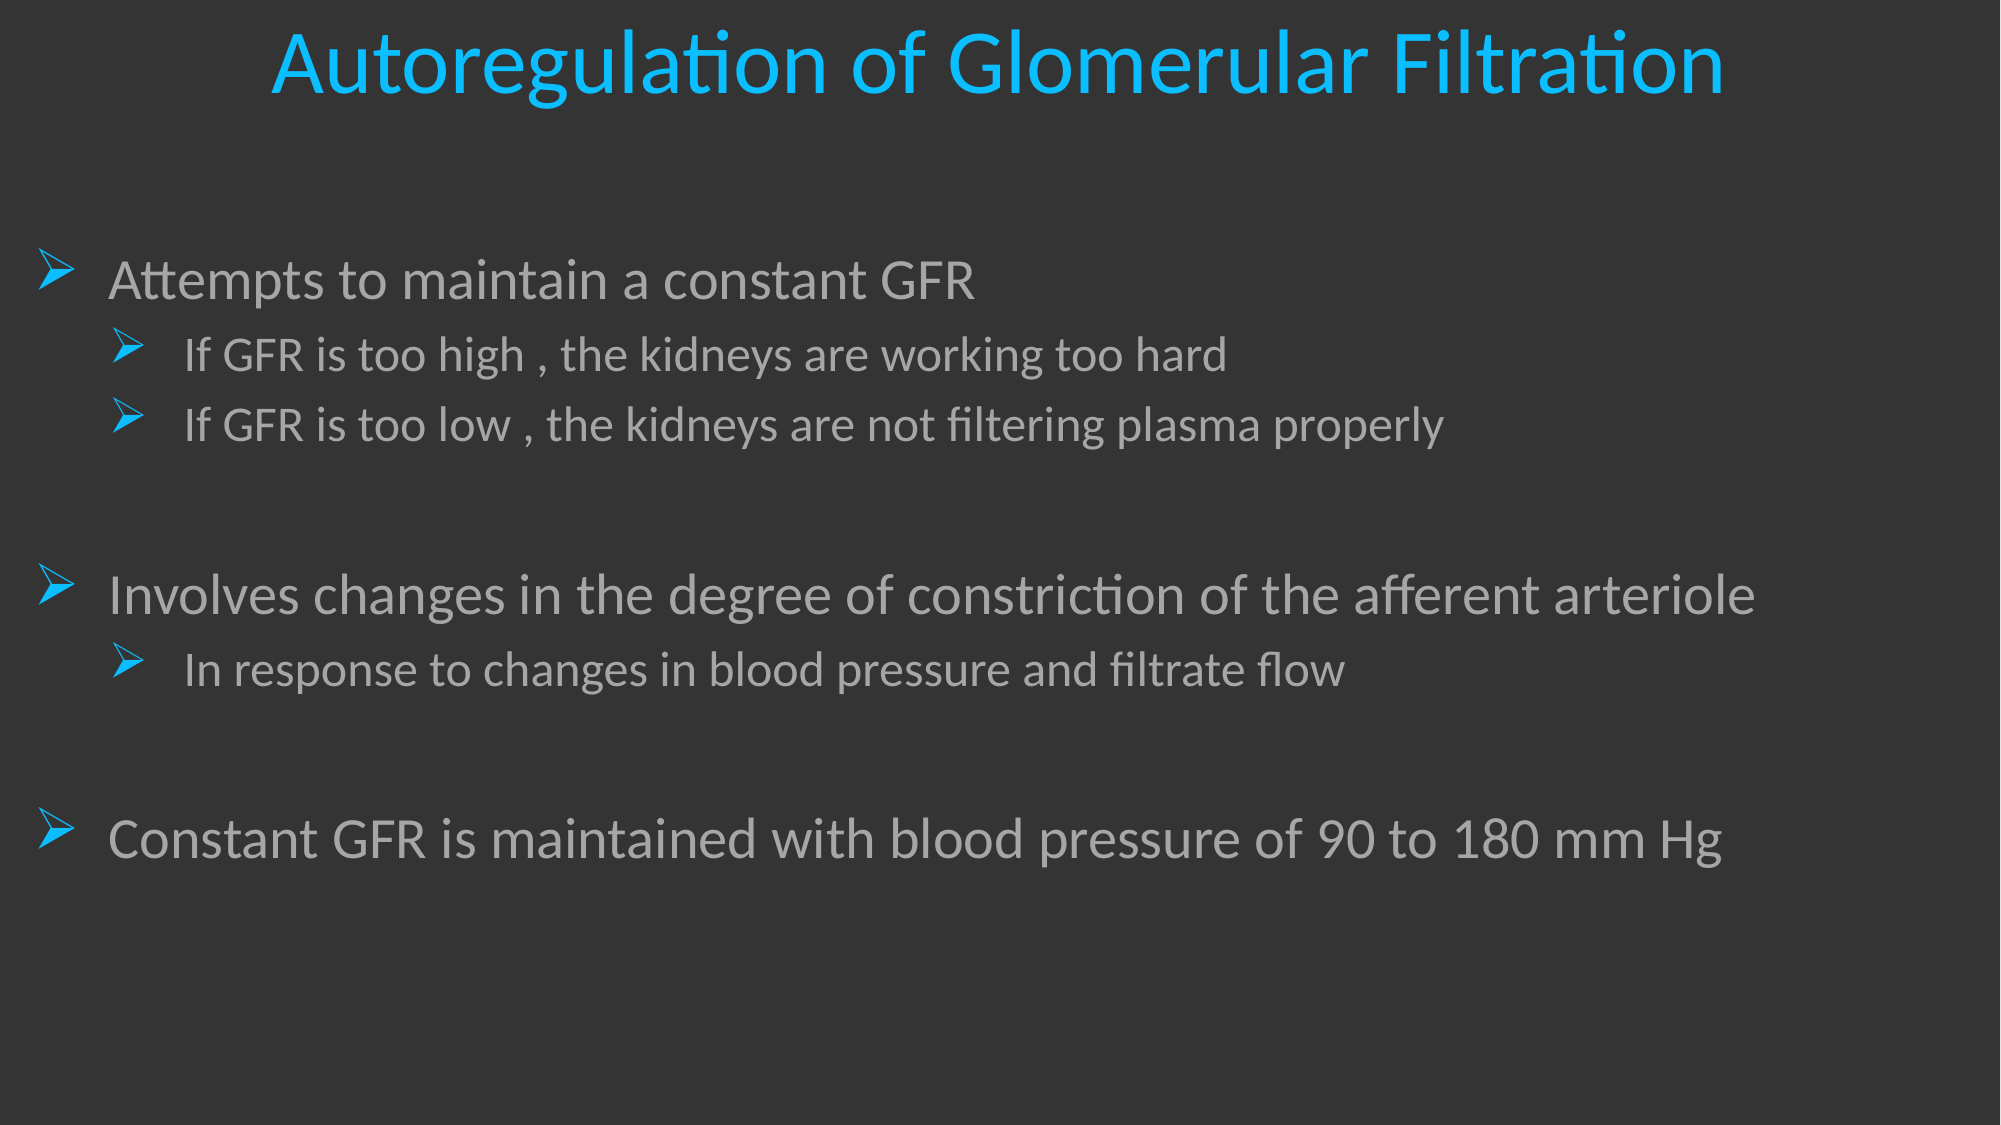

# Autoregulation of Glomerular Filtration
Attempts to maintain a constant GFR
If GFR is too high , the kidneys are working too hard
If GFR is too low , the kidneys are not filtering plasma properly

Involves changes in the degree of constriction of the afferent arteriole
In response to changes in blood pressure and filtrate flow

Constant GFR is maintained with blood pressure of 90 to 180 mm Hg